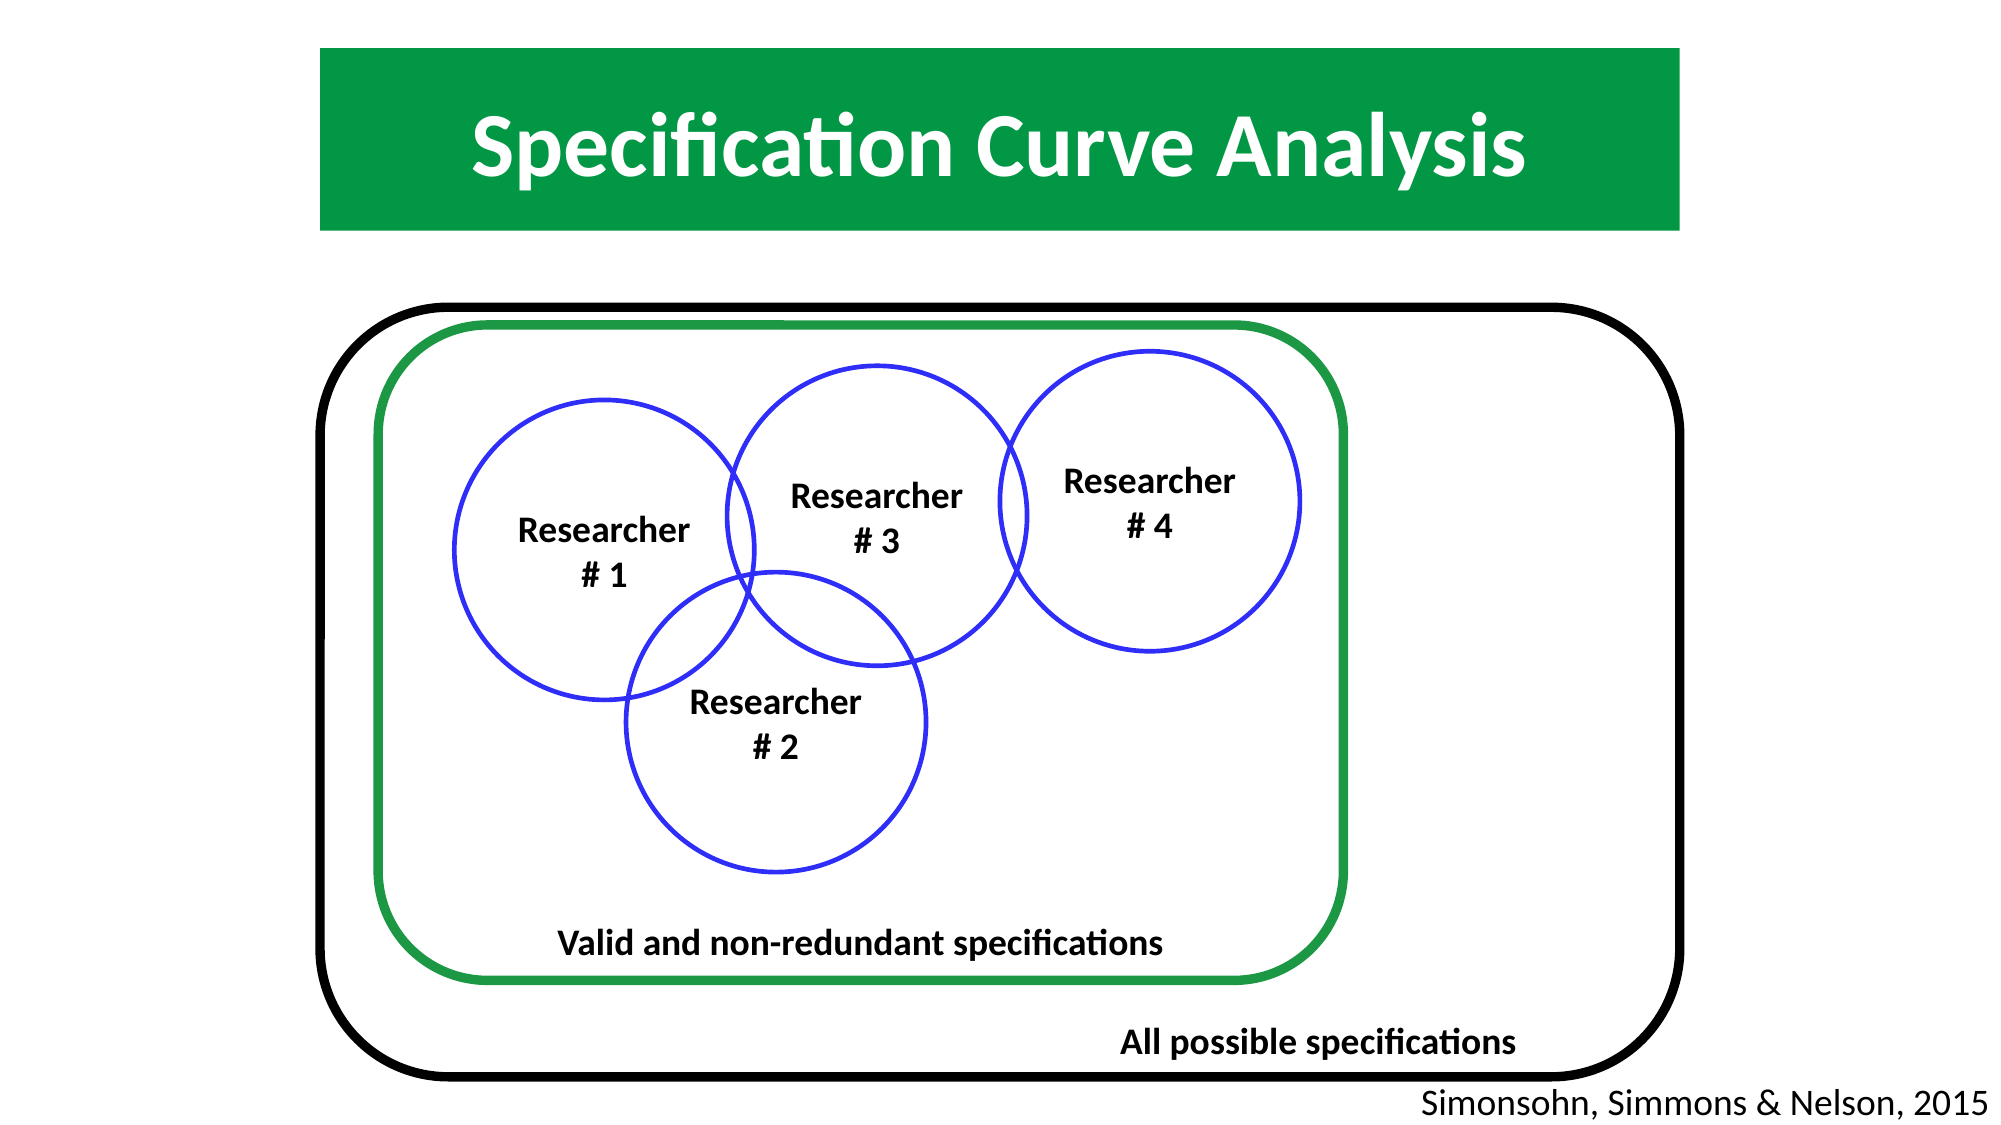

Specification Curve Analysis

Researcher # 4
Researcher # 3
Researcher # 1
Researcher # 2
Valid and non-redundant specifications
All possible specifications
Simonsohn, Simmons & Nelson, 2015